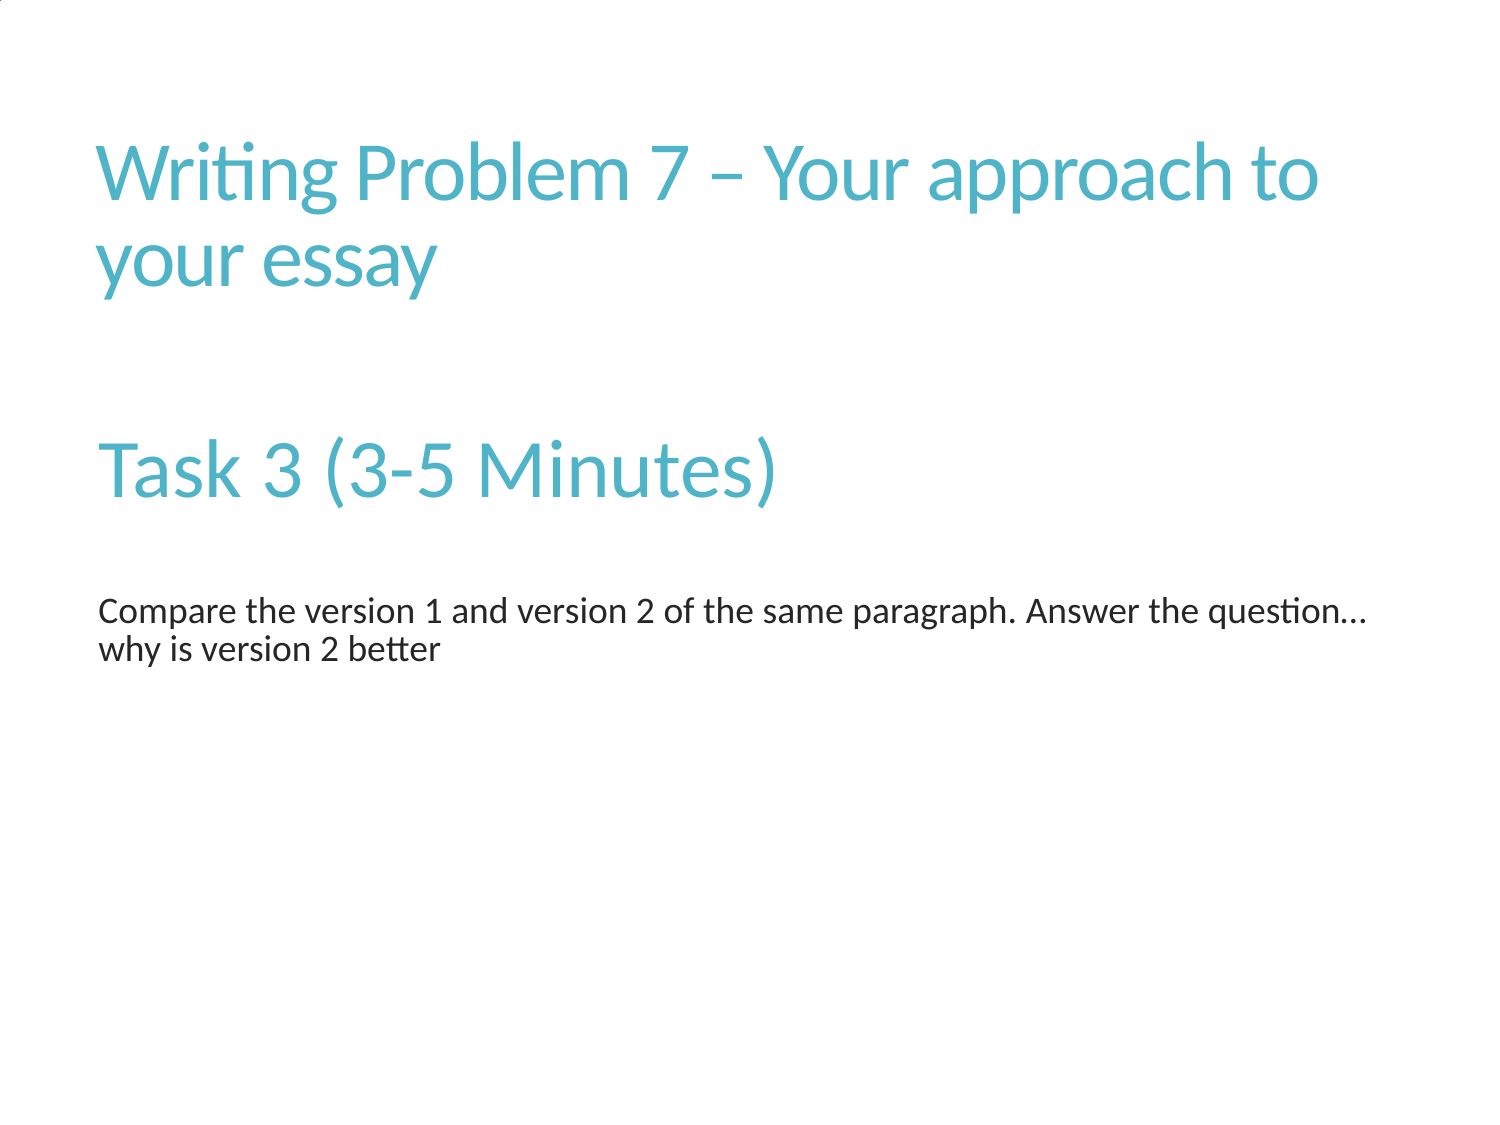

# Writing Problem 7 – Your approach to your essay
Task 3 (3-5 Minutes)

Compare the version 1 and version 2 of the same paragraph. Answer the question… why is version 2 better